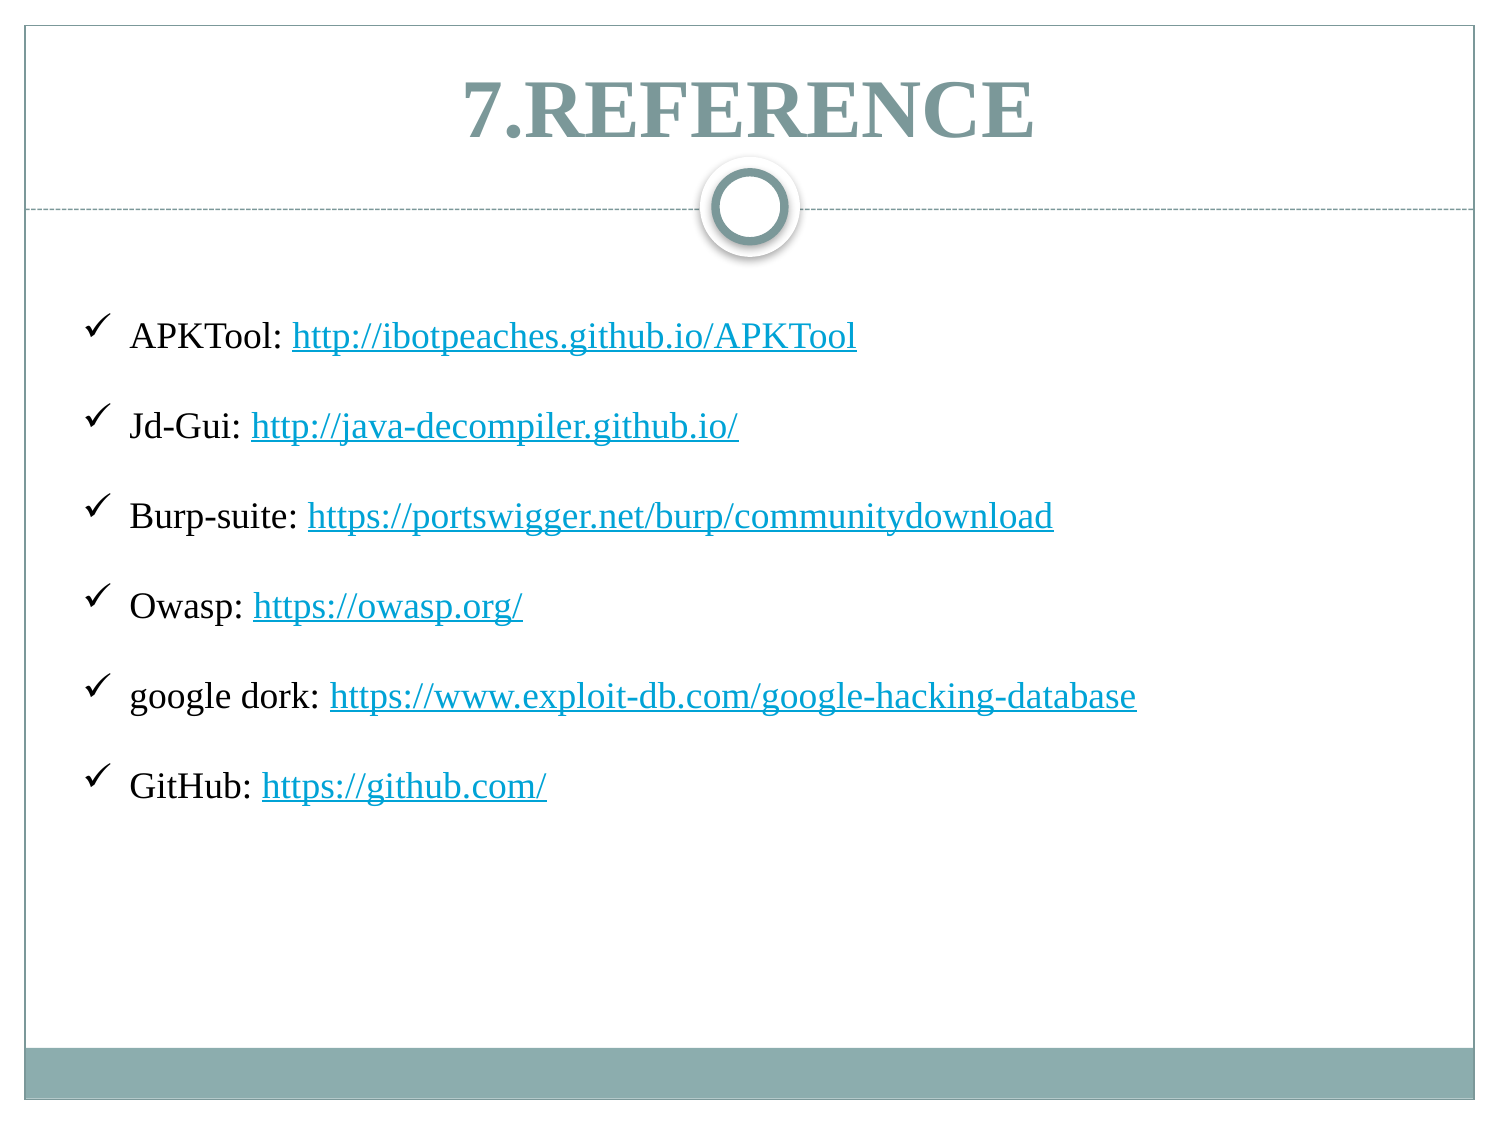

# 7.REFERENCE
APKTool: http://ibotpeaches.github.io/APKTool

Jd-Gui: http://java-decompiler.github.io/

Burp-suite: https://portswigger.net/burp/communitydownload

Owasp: https://owasp.org/

google dork: https://www.exploit-db.com/google-hacking-database

GitHub: https://github.com/